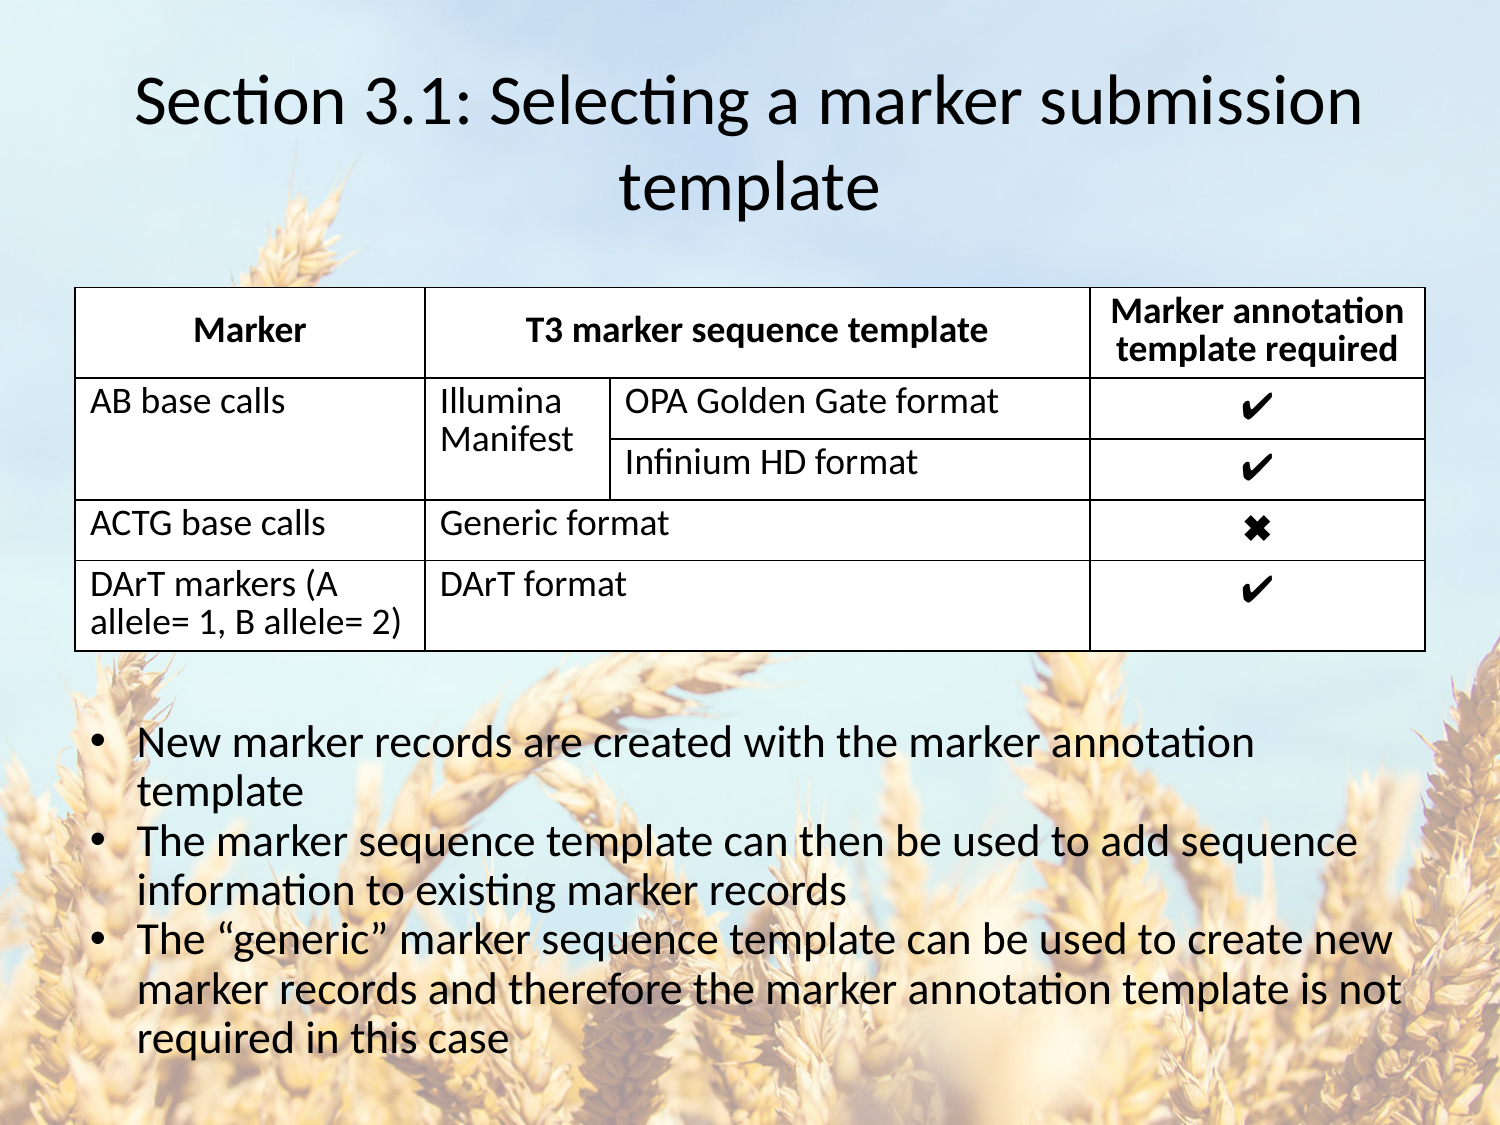

# Section 3.1: Selecting a marker submission template
| Marker | T3 marker sequence template |  | Marker annotation template required |
| --- | --- | --- | --- |
| AB base calls | Illumina Manifest | OPA Golden Gate format | ✔ |
|  |  | Infinium HD format | ✔ |
| ACTG base calls | Generic format |  | ✖ |
| DArT markers (A allele= 1, B allele= 2) | DArT format |  | ✔ |
New marker records are created with the marker annotation template
The marker sequence template can then be used to add sequence information to existing marker records
The “generic” marker sequence template can be used to create new marker records and therefore the marker annotation template is not required in this case